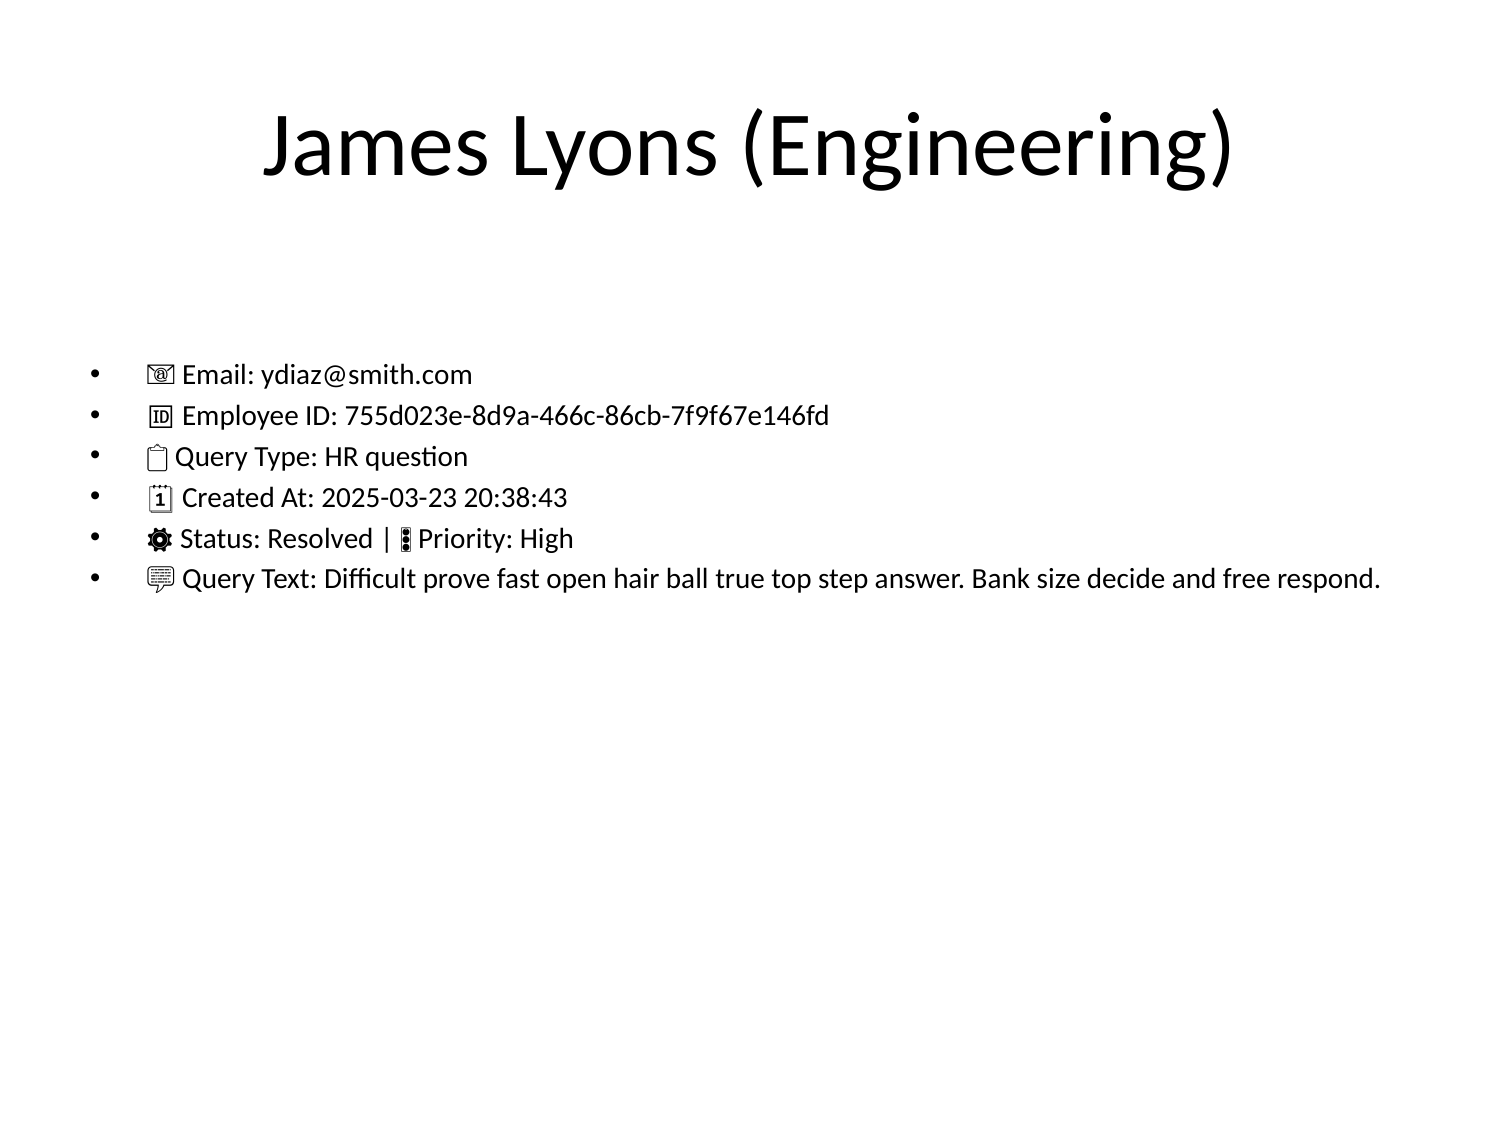

# James Lyons (Engineering)

📧 Email: ydiaz@smith.com
🆔 Employee ID: 755d023e-8d9a-466c-86cb-7f9f67e146fd
📋 Query Type: HR question
🗓 Created At: 2025-03-23 20:38:43
⚙ Status: Resolved | 🚦 Priority: High
💬 Query Text: Difficult prove fast open hair ball true top step answer. Bank size decide and free respond.